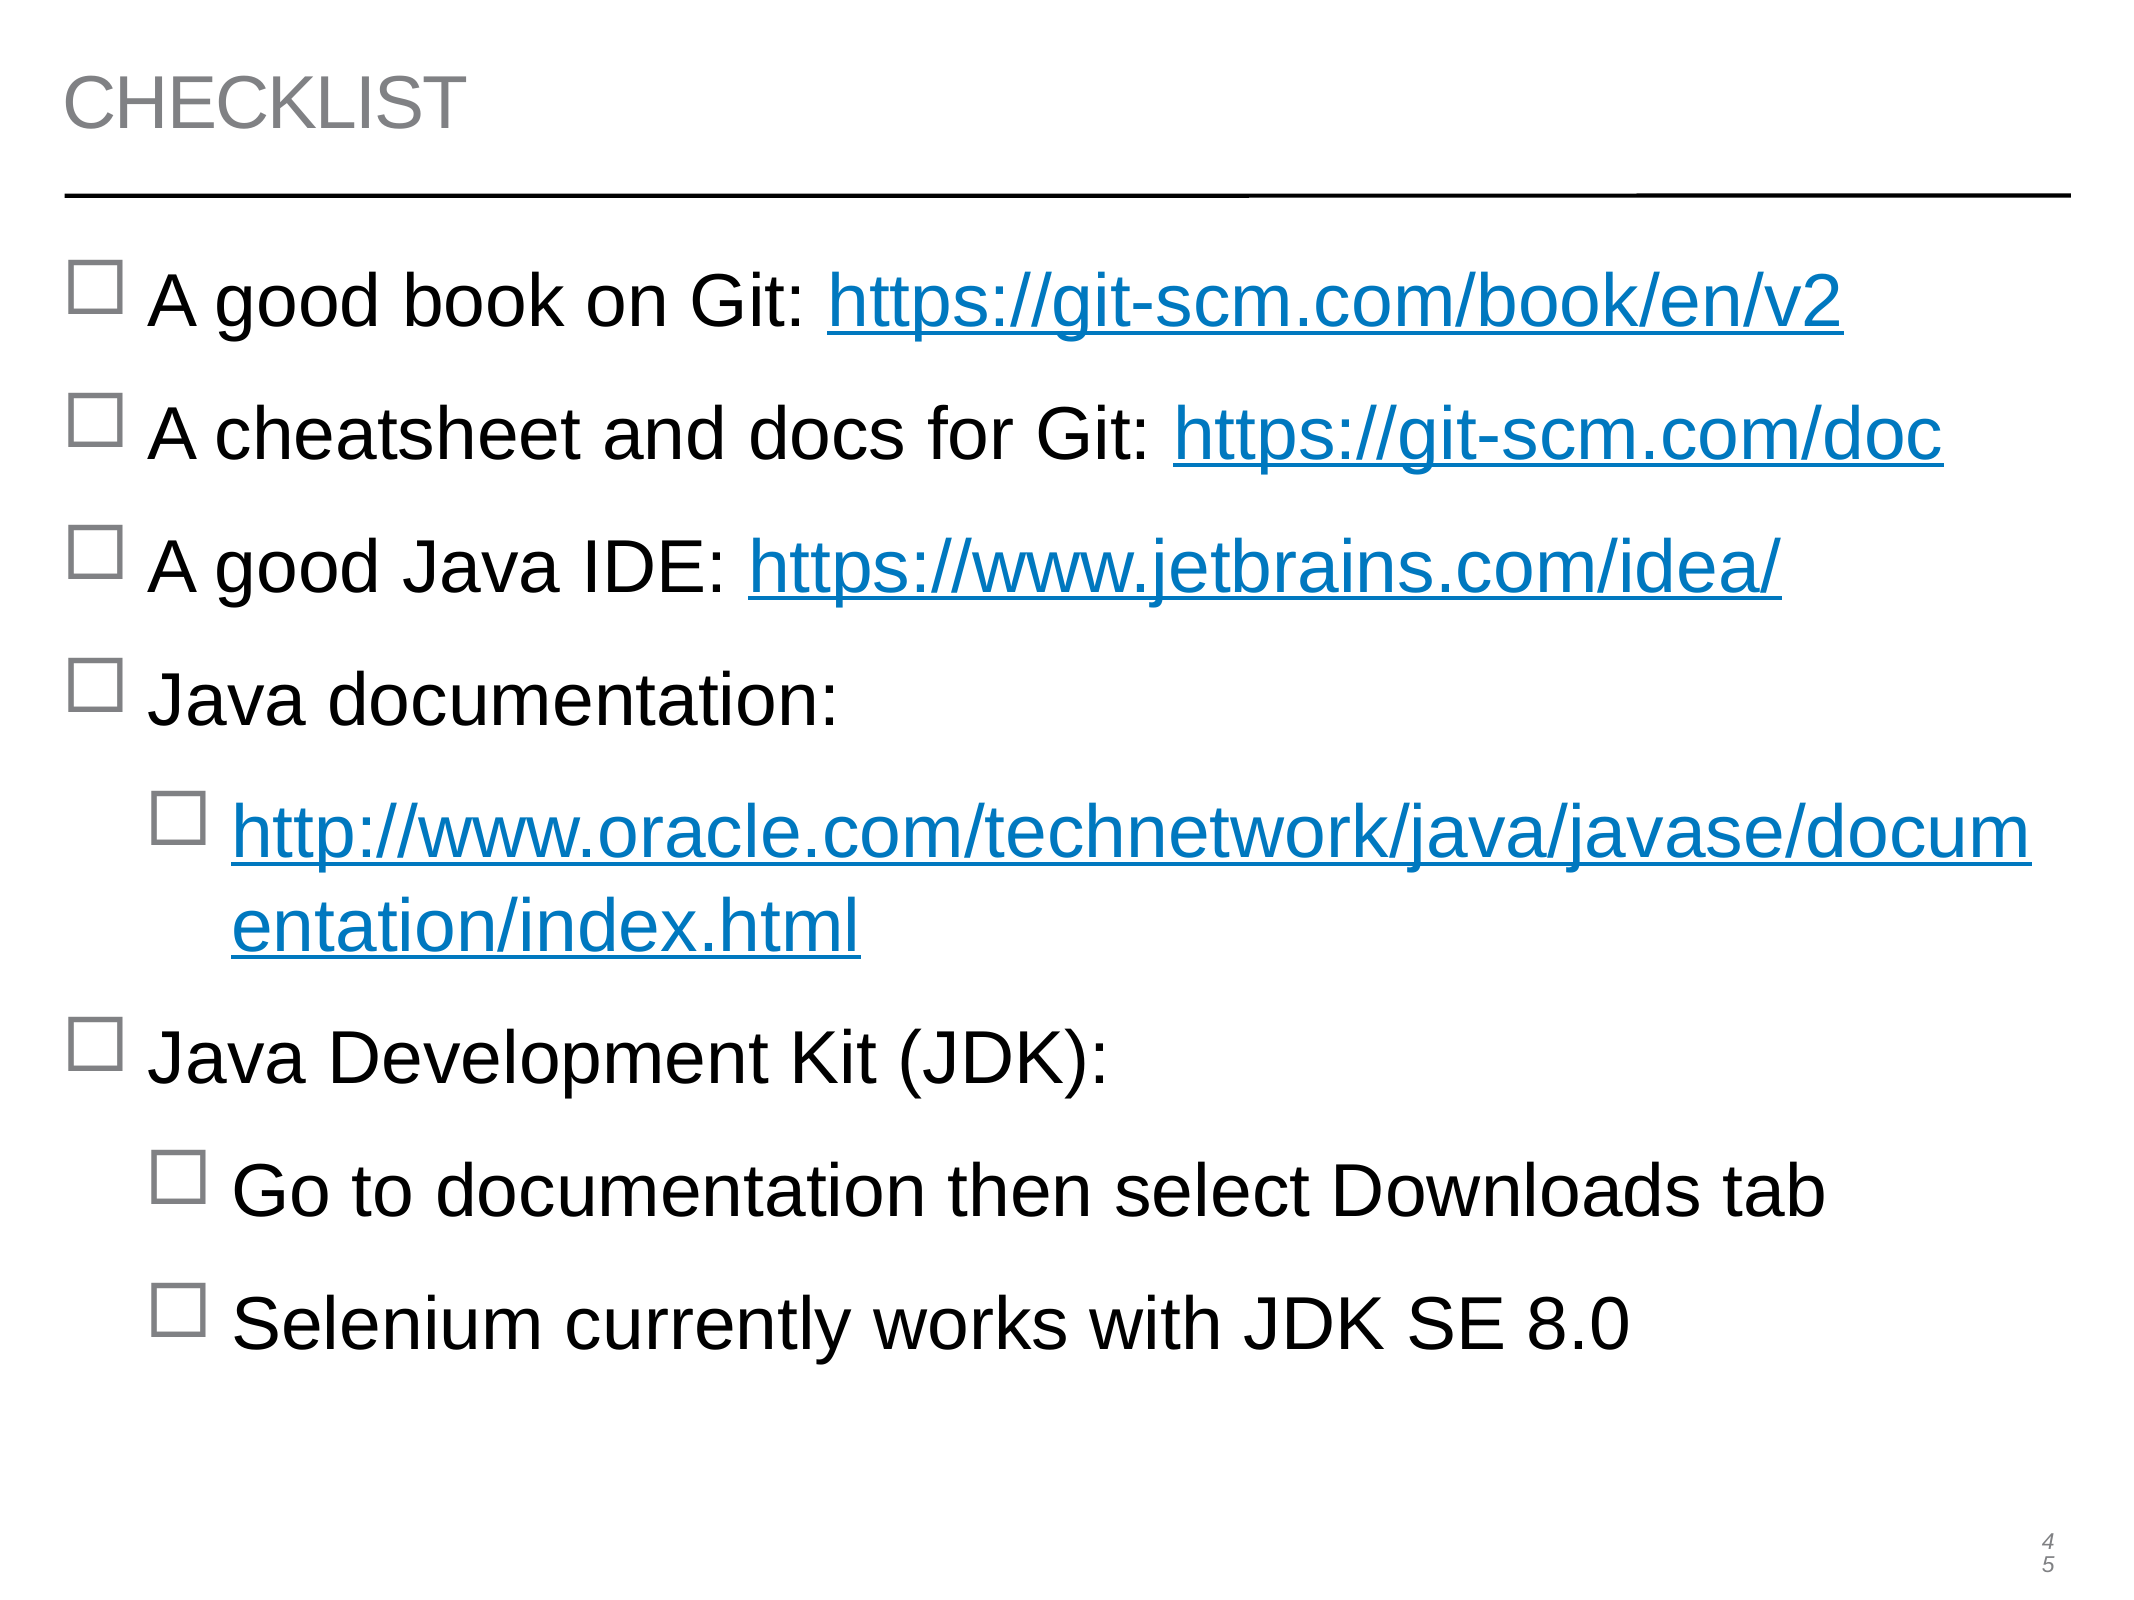

# checklist
A good book on Git: https://git-scm.com/book/en/v2
A cheatsheet and docs for Git: https://git-scm.com/doc
A good Java IDE: https://www.jetbrains.com/idea/
Java documentation:
http://www.oracle.com/technetwork/java/javase/documentation/index.html
Java Development Kit (JDK):
Go to documentation then select Downloads tab
Selenium currently works with JDK SE 8.0
45